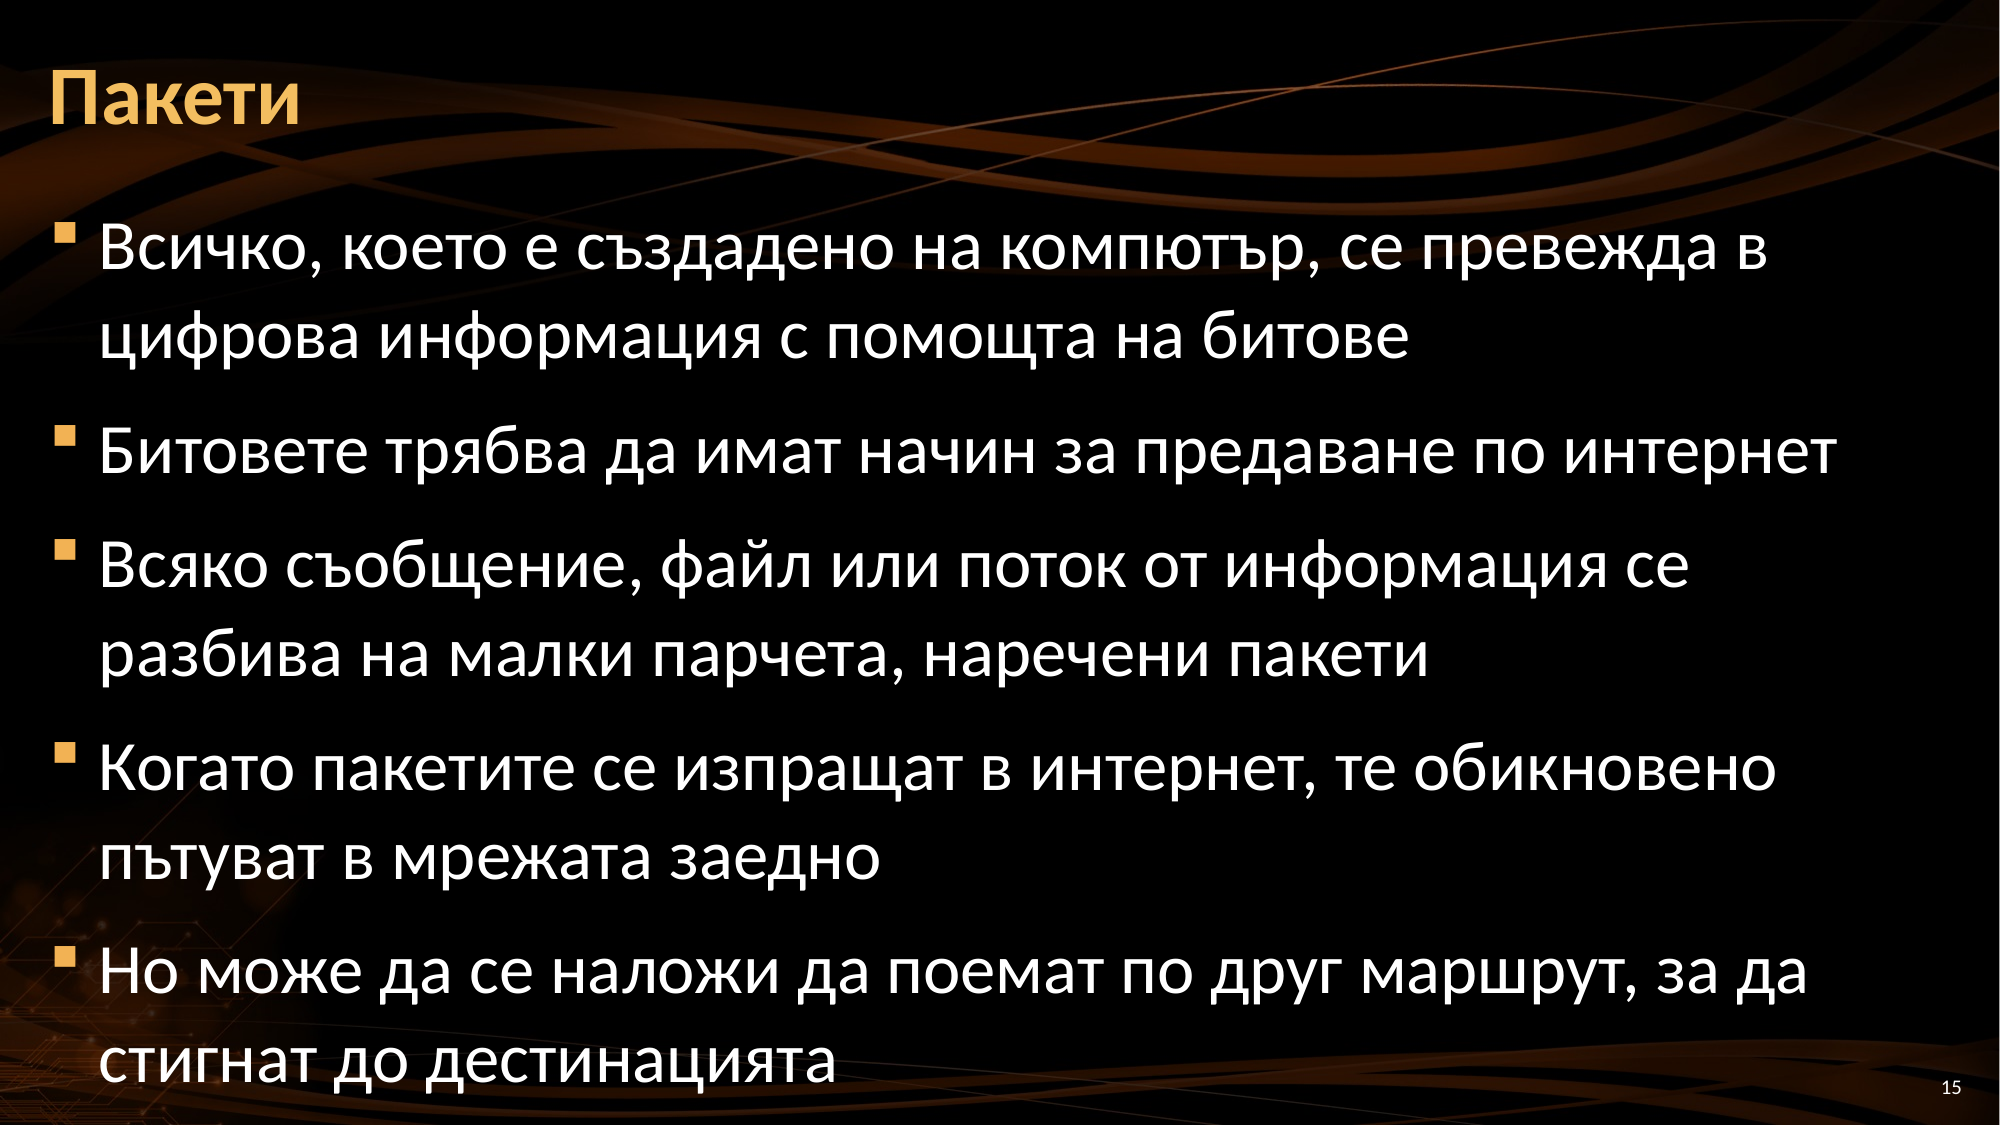

# Пакети
Всичко, което е създадено на компютър, се превежда в цифрова информация с помощта на битове
Битовете трябва да имат начин за предаване по интернет
Всяко съобщение, файл или поток от информация се разбива на малки парчета, наречени пакети
Когато пакетите се изпращат в интернет, те обикновено
пътуват в мрежата заедно
Но може да се наложи да поемат по друг маршрут, за да
стигнат до дестинацията
15